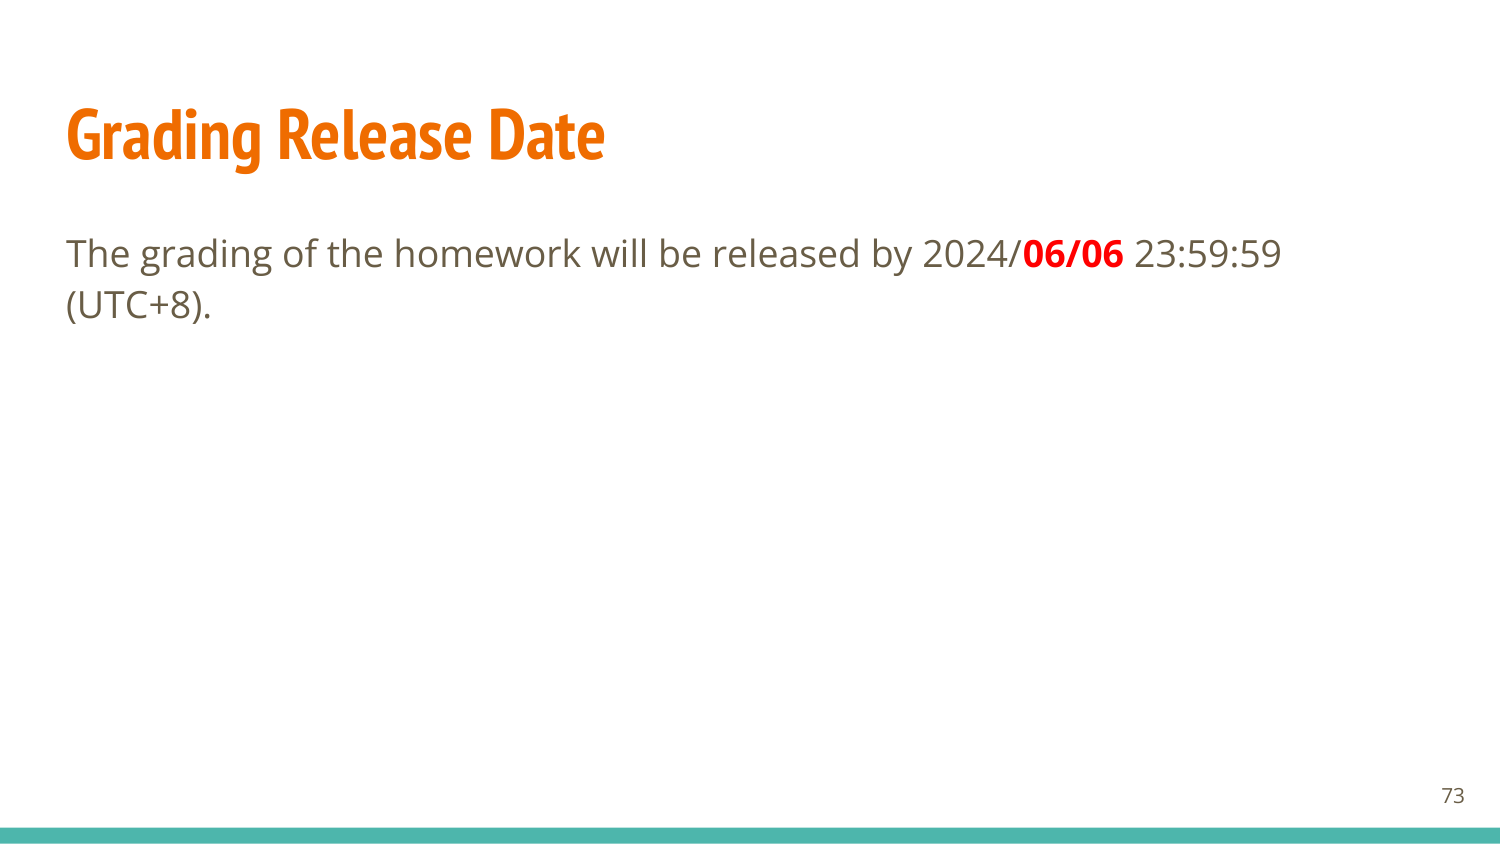

# Grading Release Date
The grading of the homework will be released by 2024/06/06 23:59:59 (UTC+8).
73